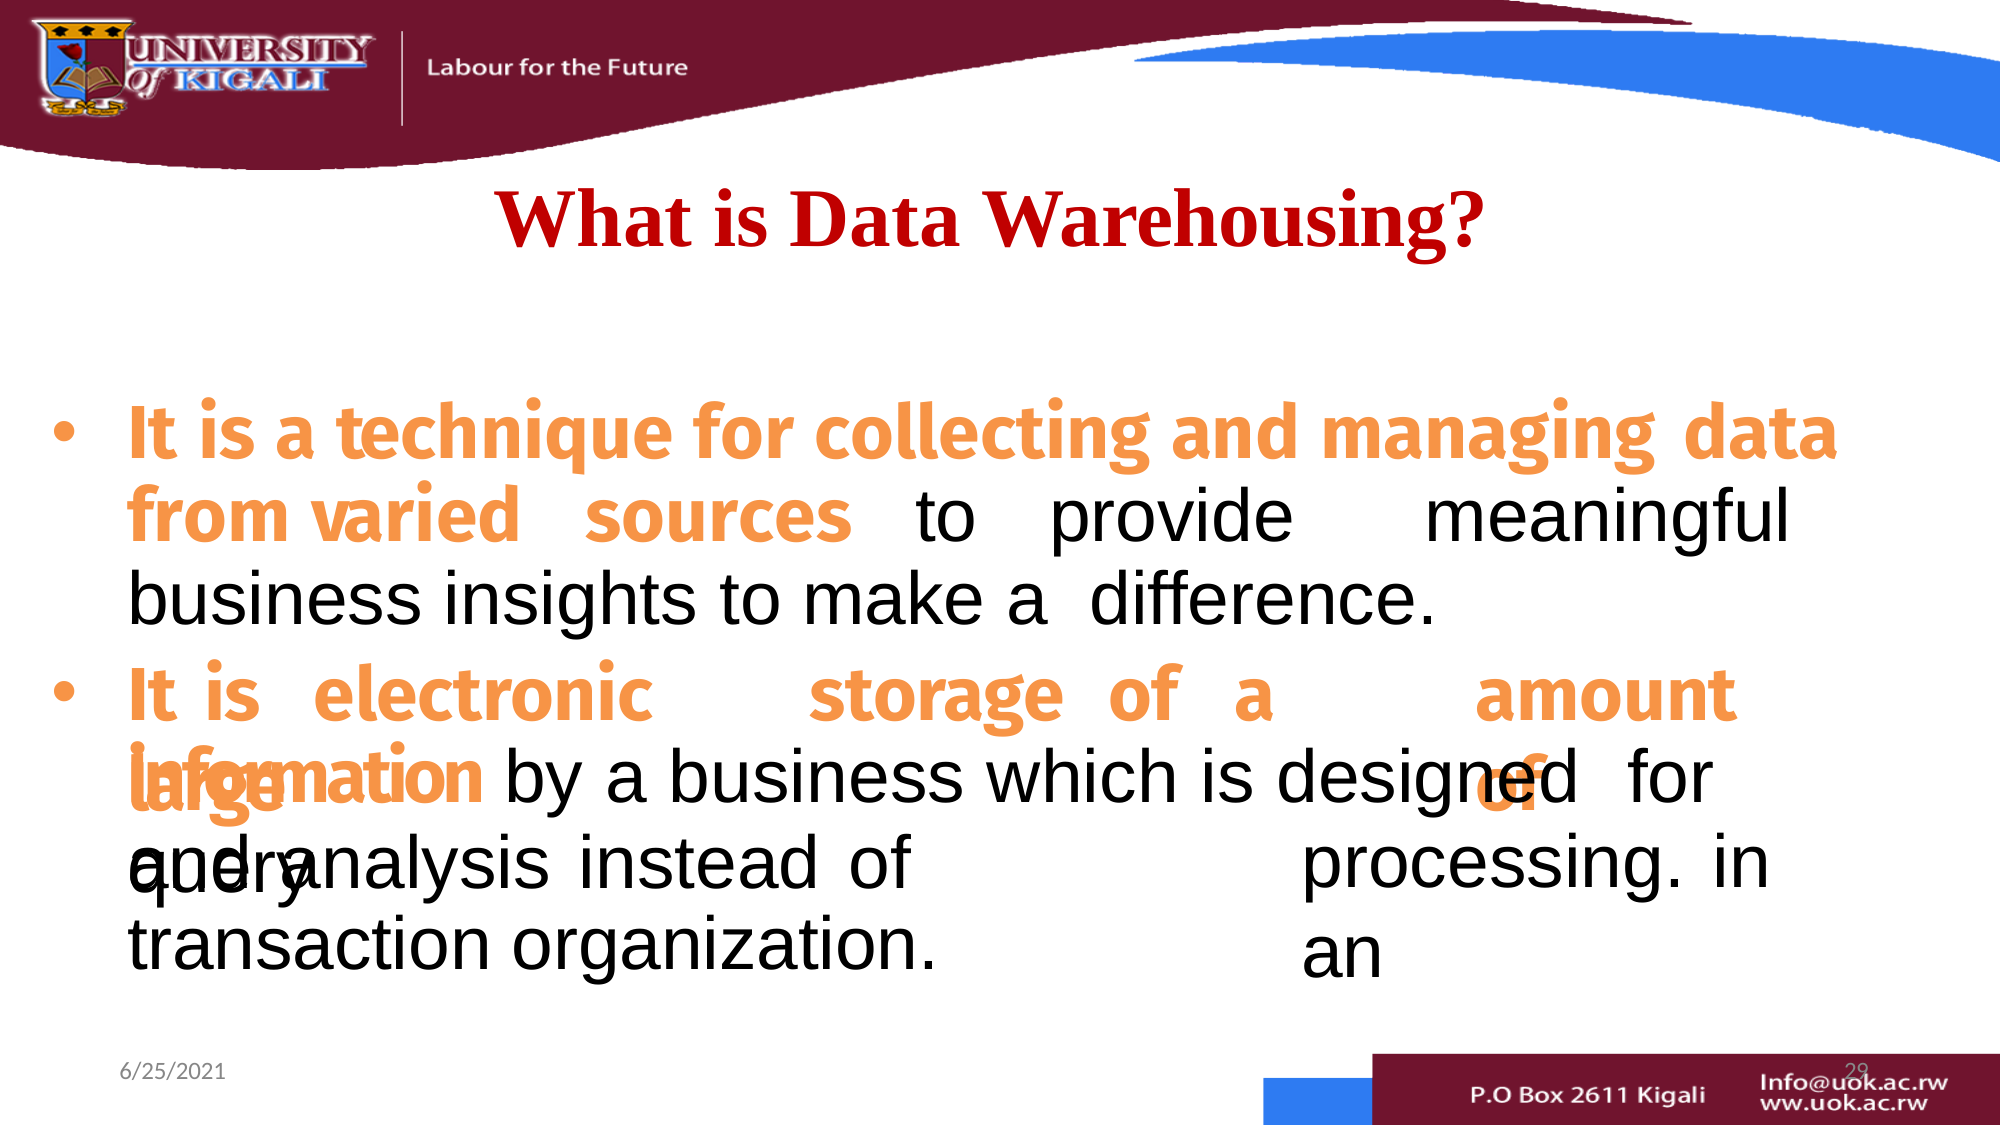

# What is Data Warehousing?
It is a technique for collecting and managing data from varied   sources   to   provide     meaningful   business insights to make a  difference.
It	is	electronic	storage	of	a	large
amount	of
information by a business which is designed	for query
and analysis instead of transaction organization.
processing. in an
6/25/2021
29